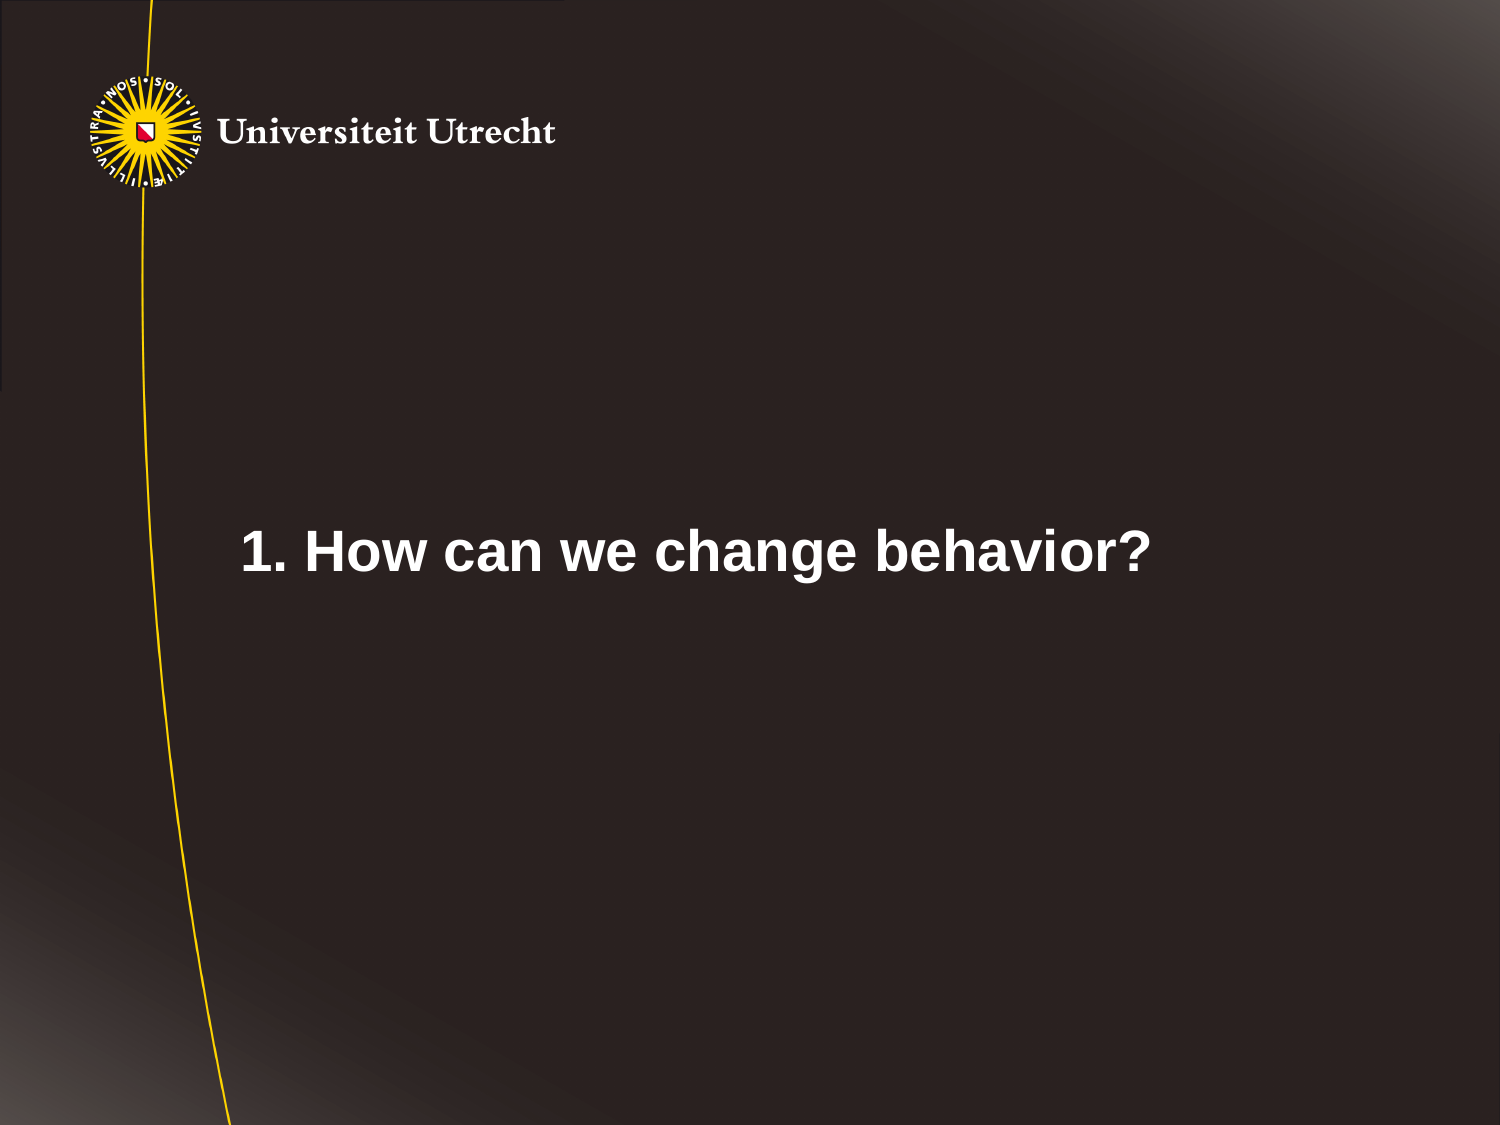

# 1. How can we change behavior?